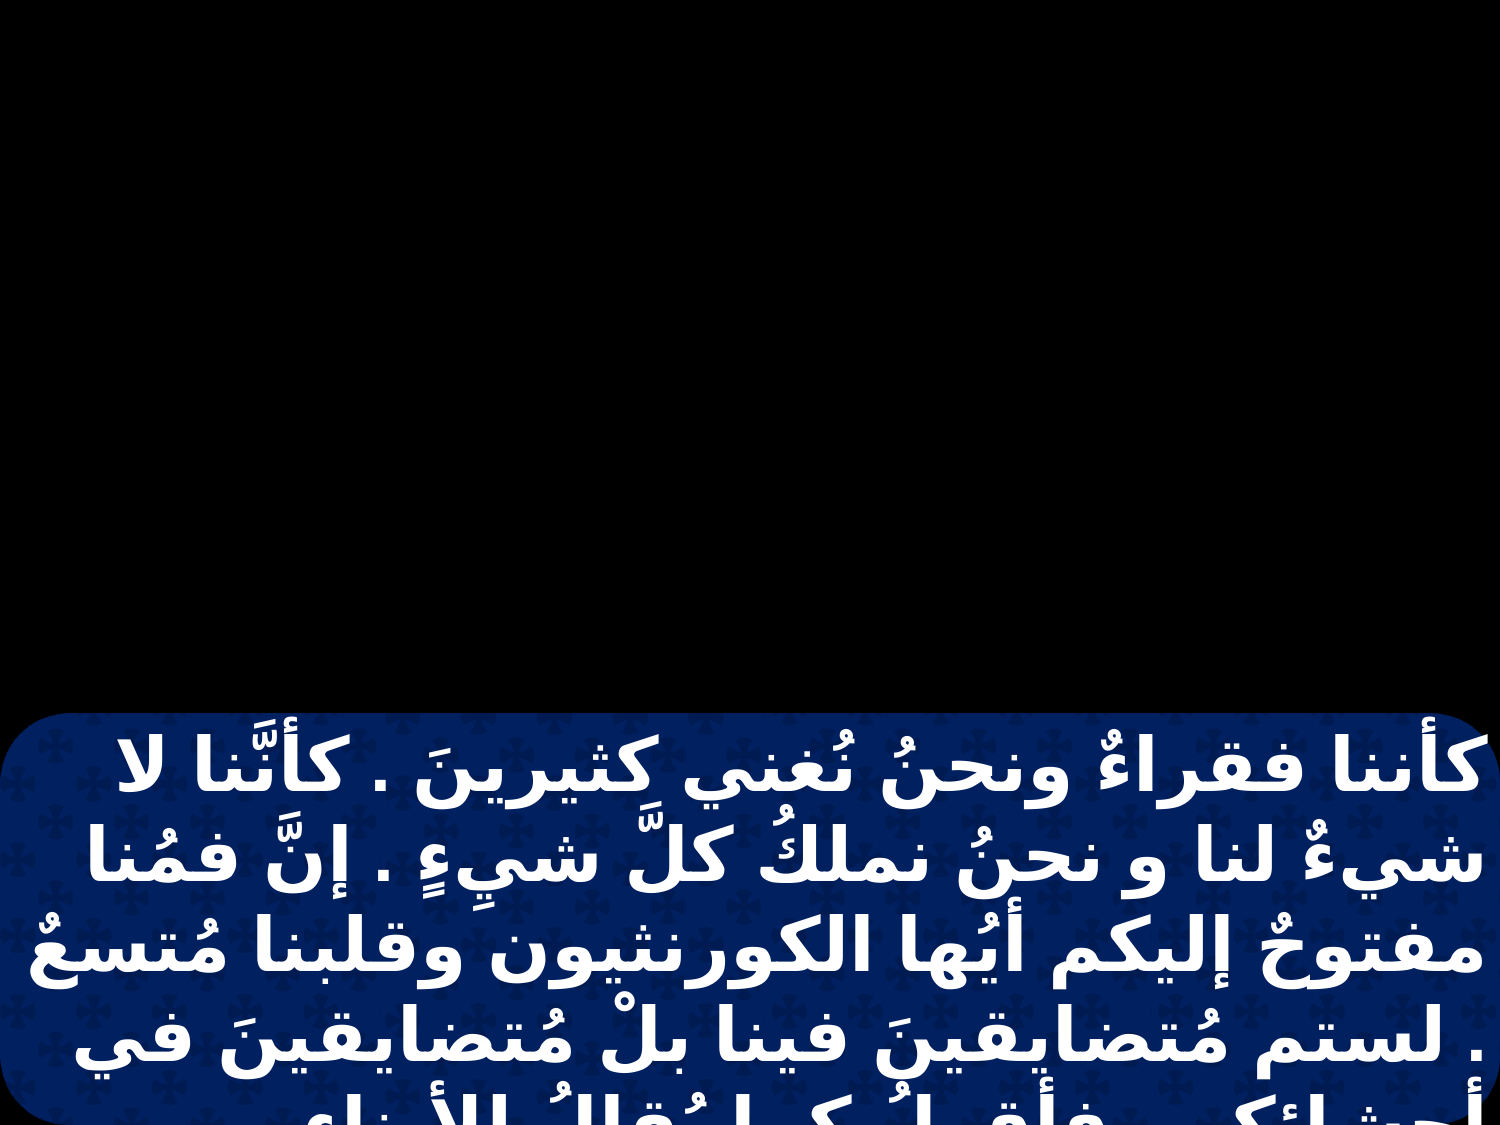

كأننا فقراءٌ ونحنُ نُغني كثيرينَ . كأنَّنا لا شيءٌ لنا و نحنُ نملكُ كلَّ شيِءٍ . إنَّ فمُنا مفتوحٌ إليكم أيُها الكورنثيون وقلبنا مُتسعٌ . لستم مُتضايقينَ فينا بلْ مُتضايقينَ في أحشائِكم . فأقولُ كما يُقالُ للأبناءِ . مُكافأة لذلكَ كونوا أنتم أيضاً مُتسعينَ